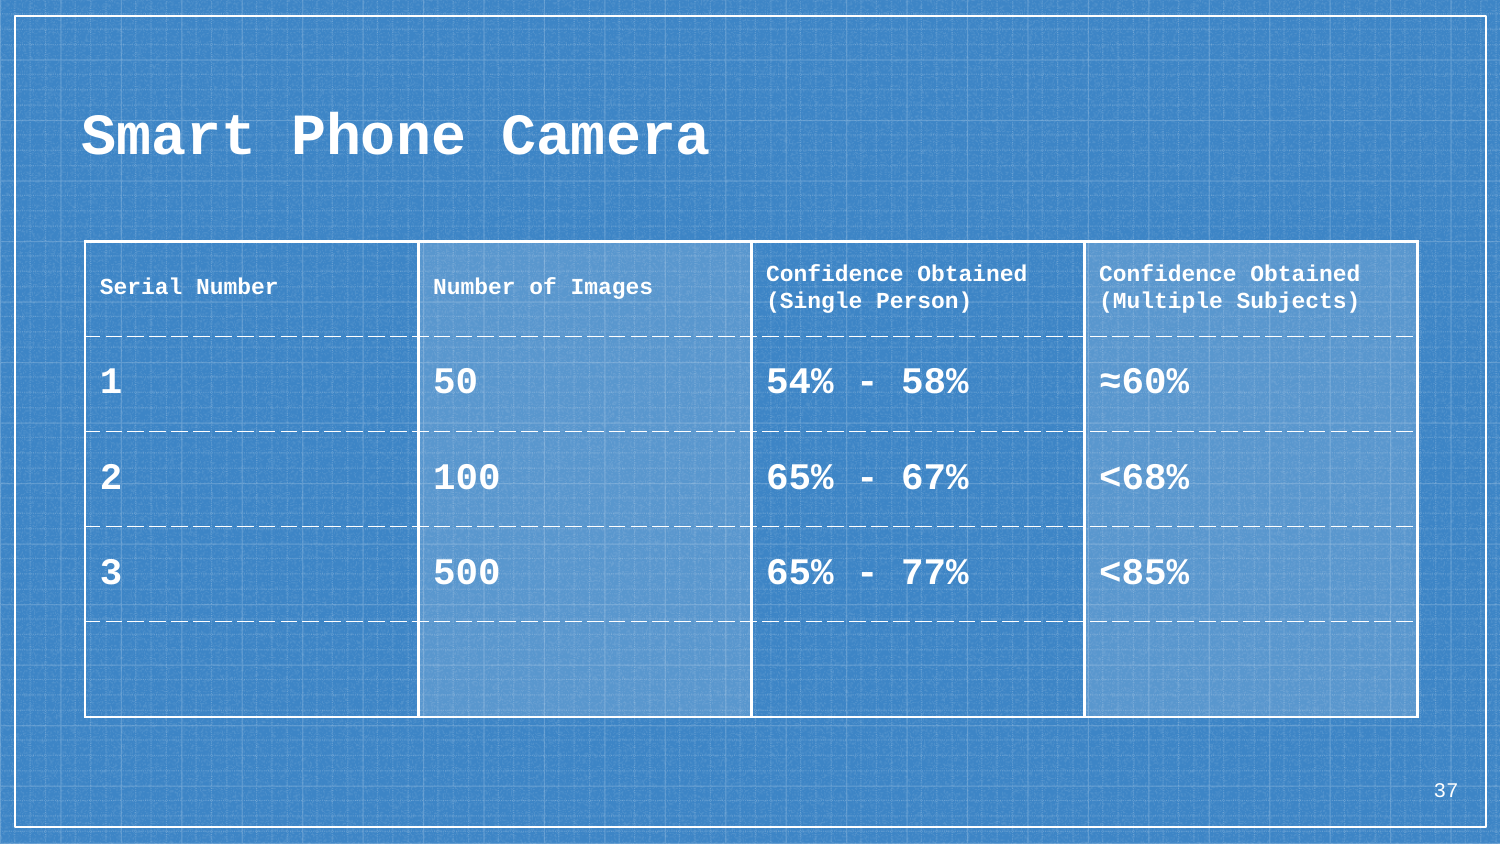

# Smart Phone Camera
| Serial Number | Number of Images | Confidence Obtained (Single Person) | Confidence Obtained (Multiple Subjects) |
| --- | --- | --- | --- |
| 1 | 50 | 54% - 58% | ≈60% |
| 2 | 100 | 65% - 67% | <68% |
| 3 | 500 | 65% - 77% | <85% |
|  |  |  |  |
37